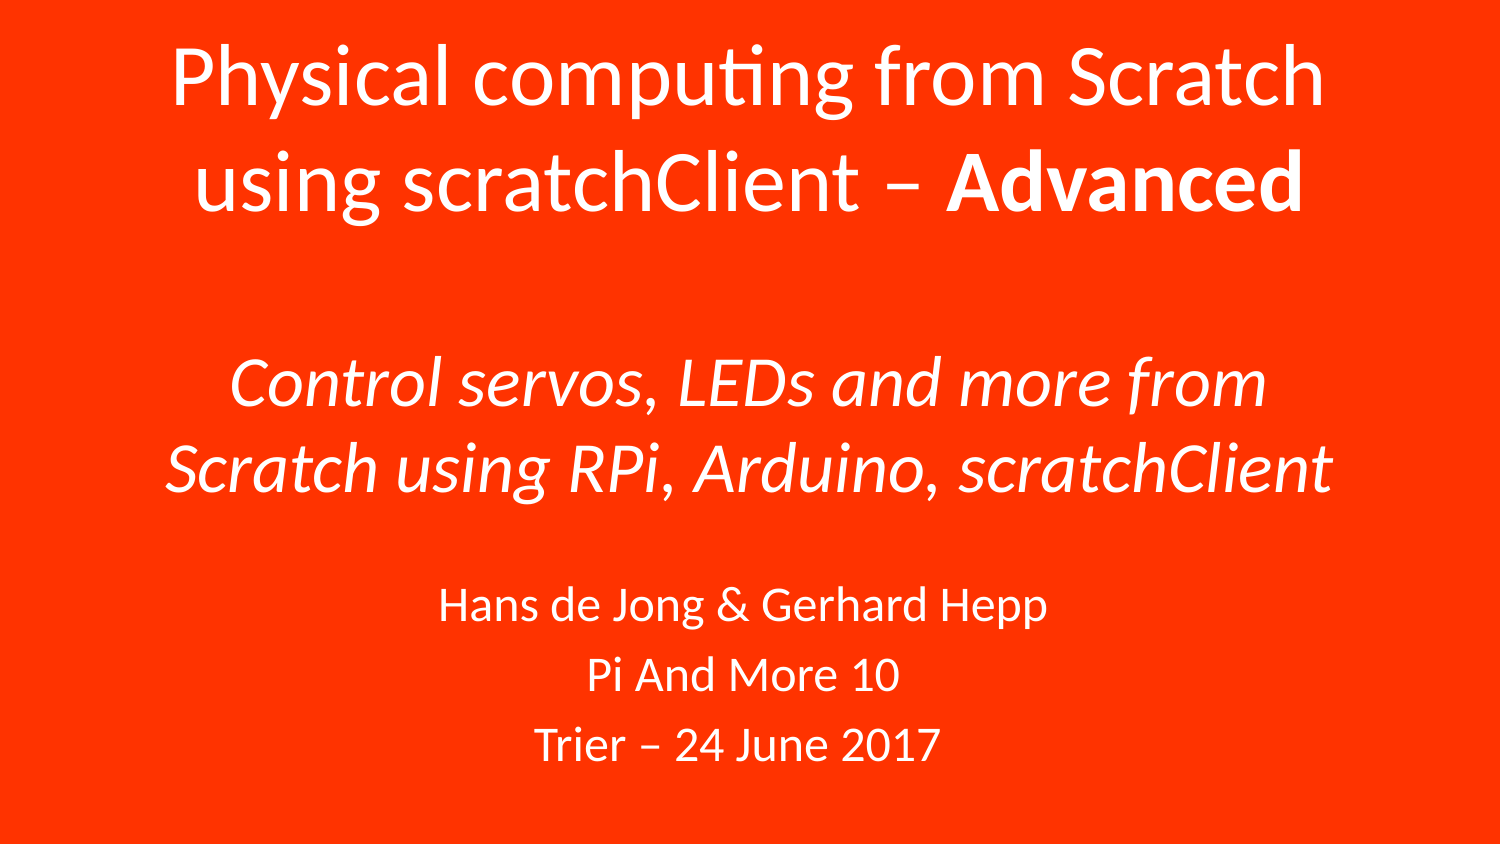

# Physical computing from Scratch using scratchClient – Advanced Control servos, LEDs and more from Scratch using RPi, Arduino, scratchClient
Hans de Jong & Gerhard Hepp
Pi And More 10
Trier – 24 June 2017